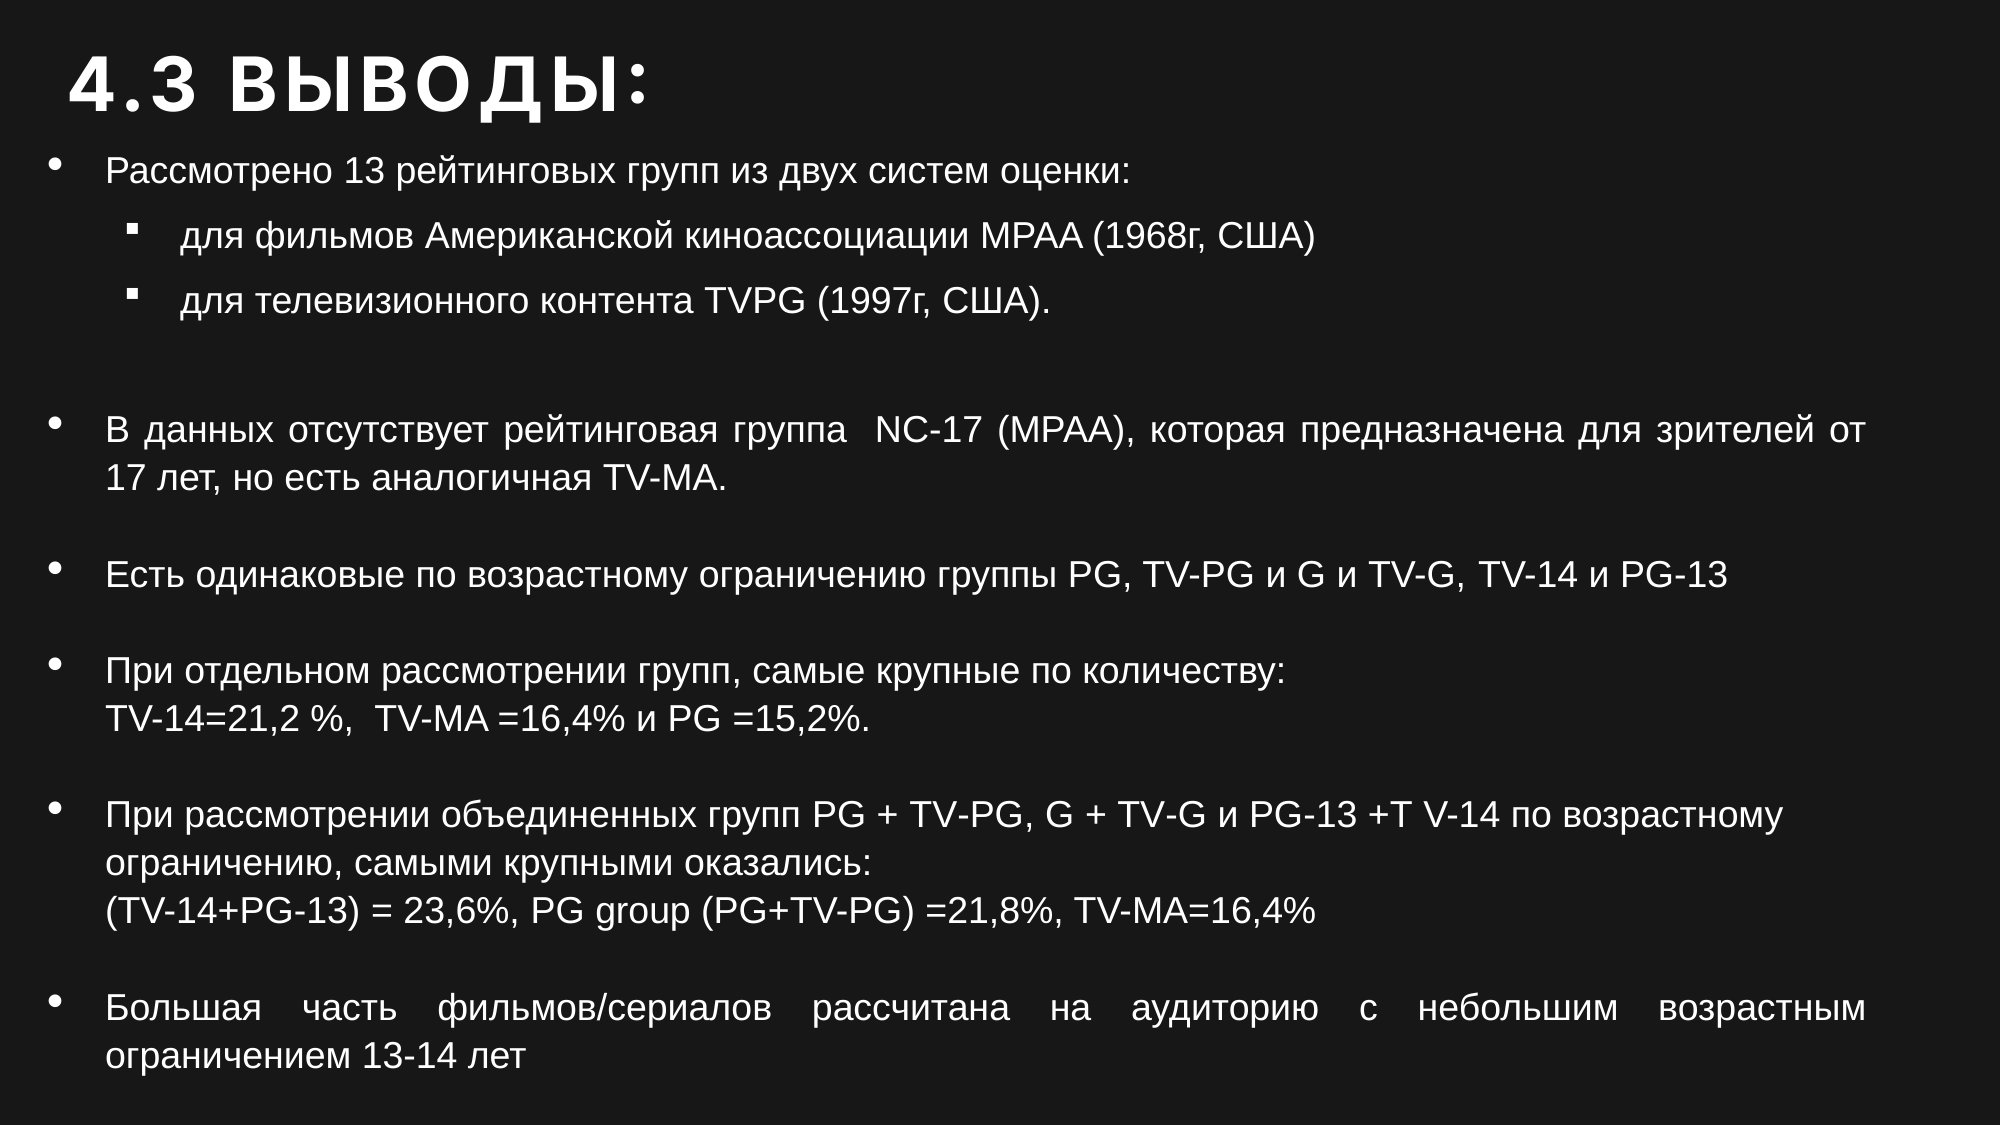

4.3 ВЫВОДЫ:
Рассмотрено 13 рейтинговых групп из двух систем оценки:
для фильмов Американской киноассоциации MPAA (1968г, США)
для телевизионного контента TVPG (1997г, США).

В данных отсутствует рейтинговая группа  NС-17 (MPAA), которая предназначена для зрителей от 17 лет, но есть аналогичная TV-MA.

Есть одинаковые по возрастному ограничению группы PG, TV-PG и G и TV-G, TV-14 и PG-13

При отдельном рассмотрении групп, самые крупные по количеству:
TV-14=21,2 %,  TV-MA =16,4% и PG =15,2%.

При рассмотрении объединенных групп PG + TV-PG, G + TV-G и PG-13 +T V-14 по возрастному ограничению, самыми крупными оказались:
(TV-14+PG-13) = 23,6%, PG group (PG+TV-PG) =21,8%, TV-MA=16,4%

Большая часть фильмов/сериалов рассчитана на аудиторию с небольшим возрастным ограничением 13-14 лет